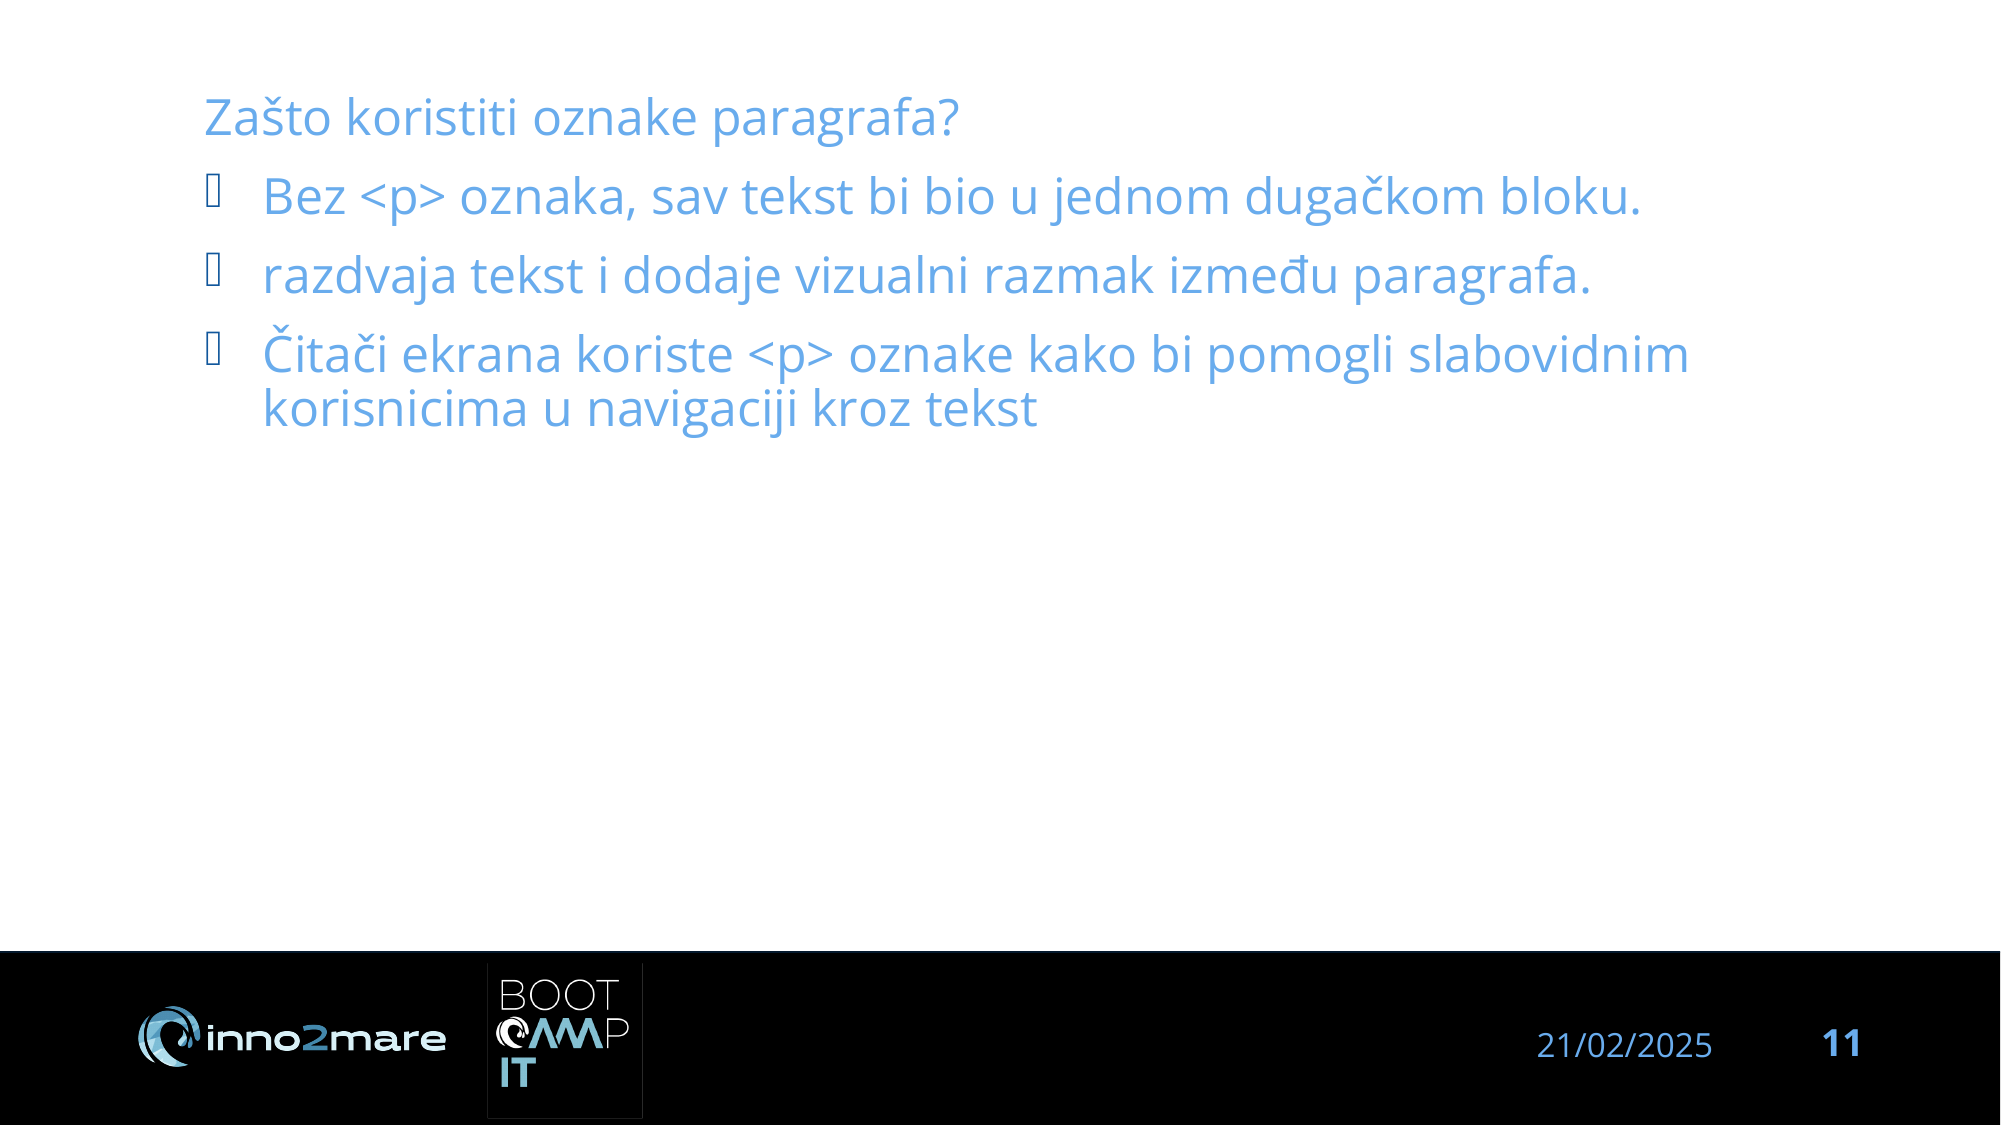

Zašto koristiti oznake paragrafa?
Bez <p> oznaka, sav tekst bi bio u jednom dugačkom bloku.
razdvaja tekst i dodaje vizualni razmak između paragrafa.
Čitači ekrana koriste <p> oznake kako bi pomogli slabovidnim korisnicima u navigaciji kroz tekst